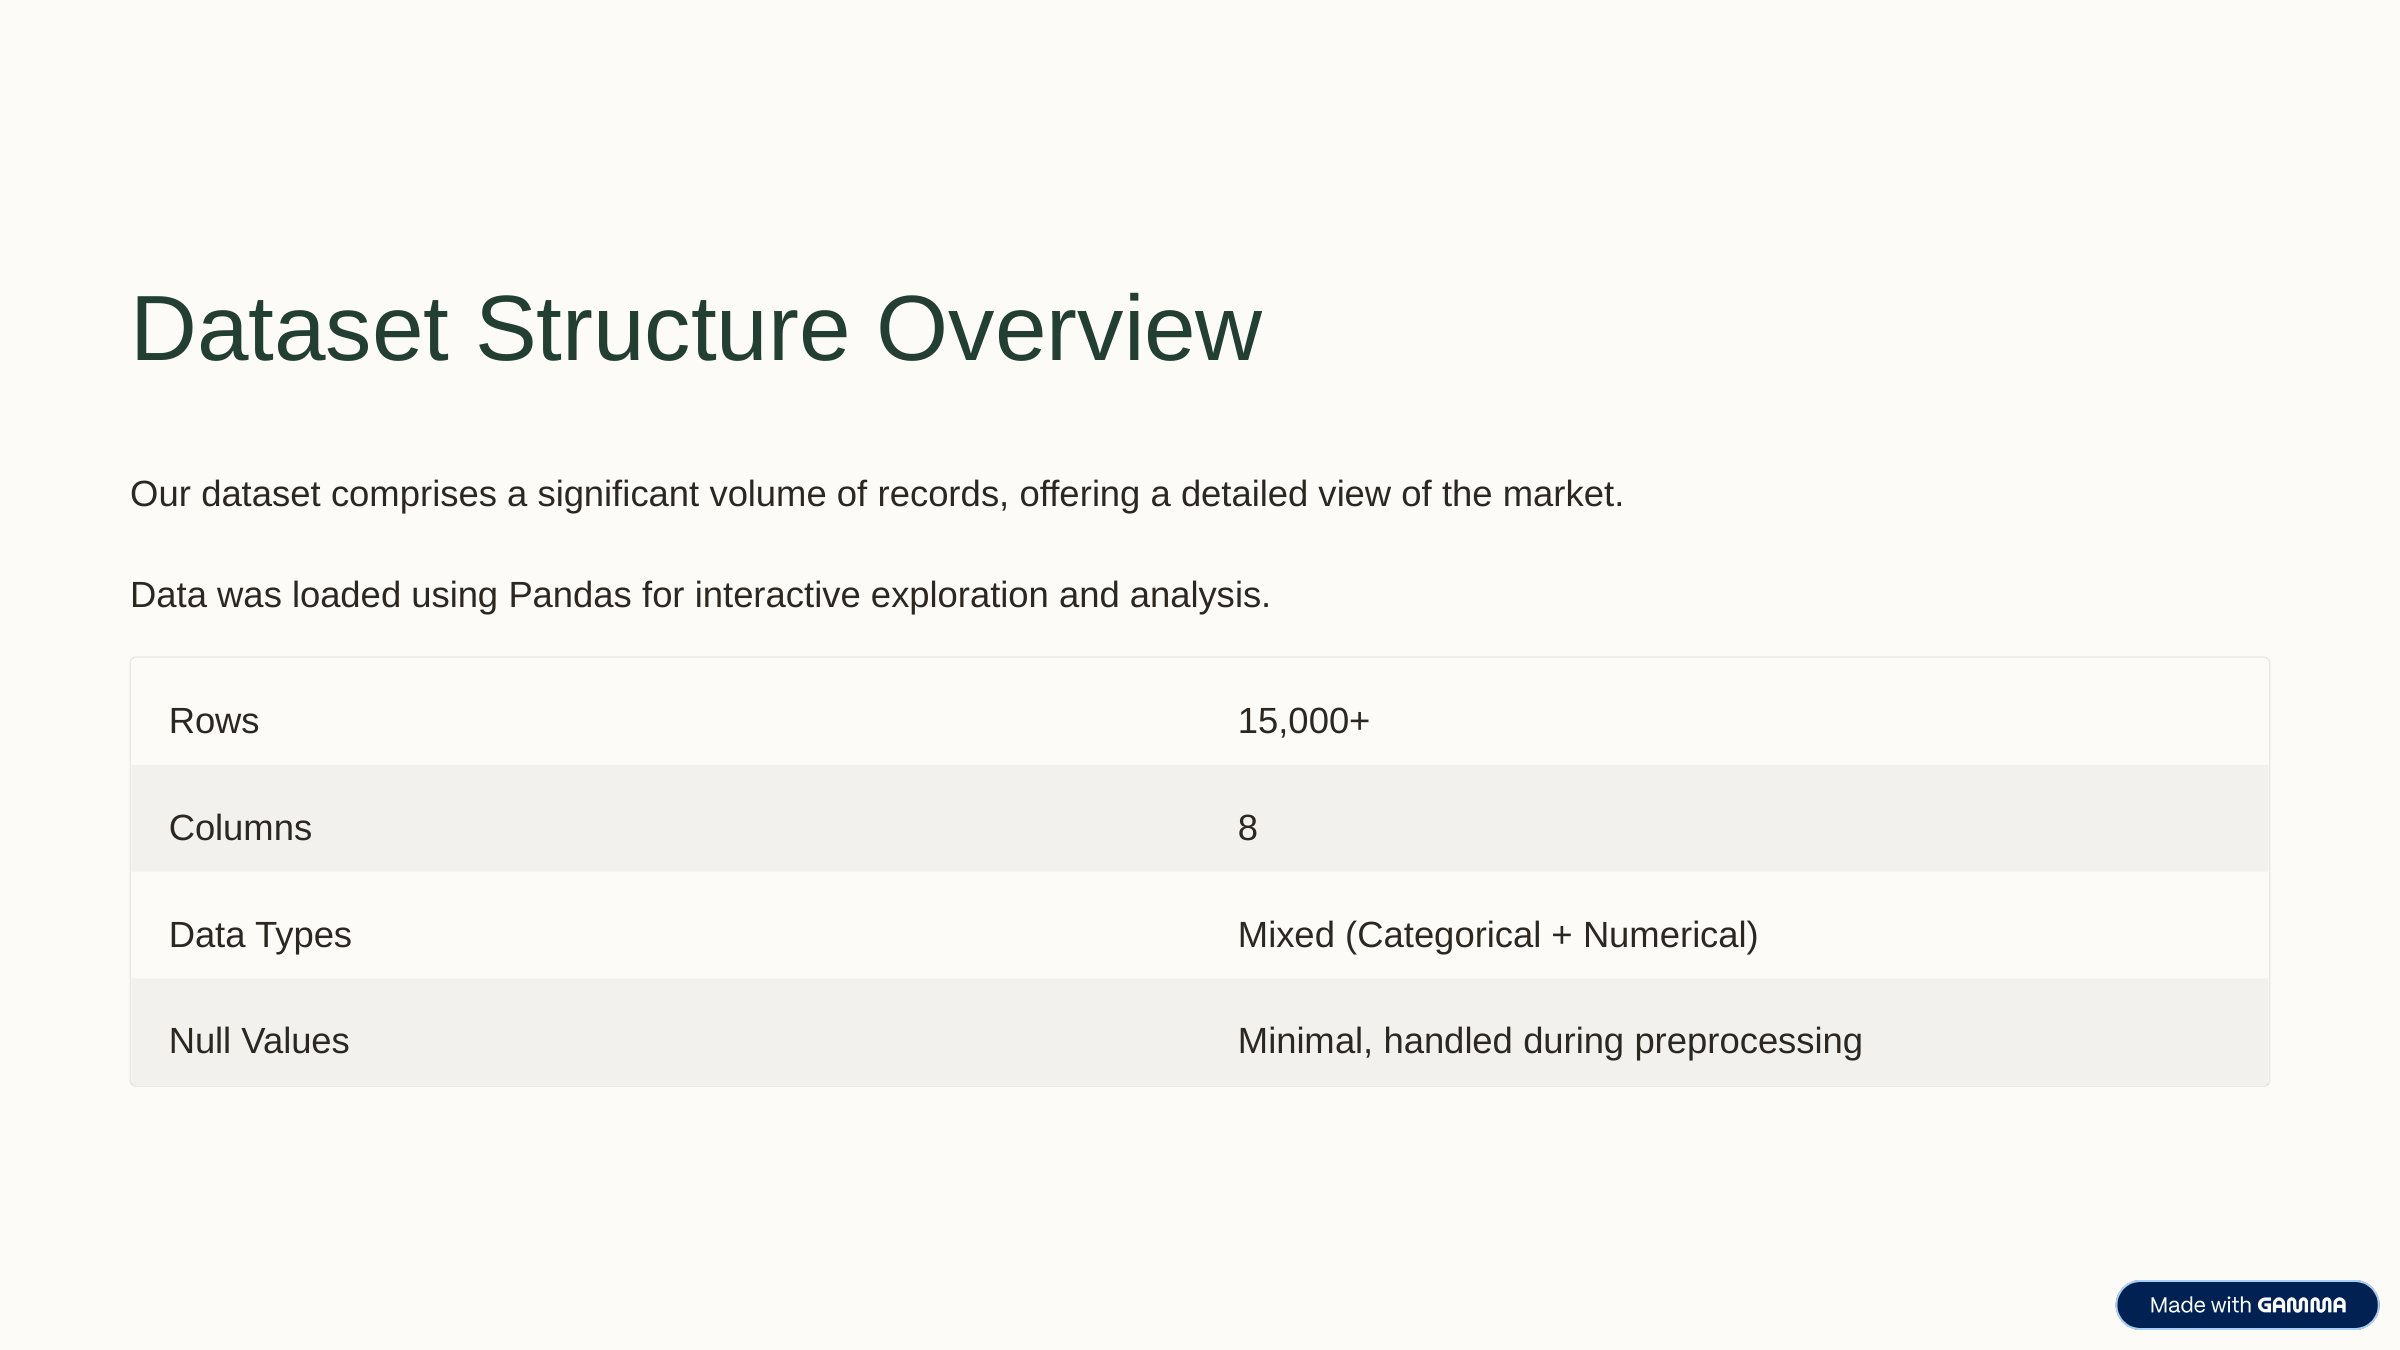

Dataset Structure Overview
Our dataset comprises a significant volume of records, offering a detailed view of the market.
Data was loaded using Pandas for interactive exploration and analysis.

Rows
15,000+

Columns
8

Data Types
Mixed (Categorical + Numerical)

Null Values
Minimal, handled during preprocessing